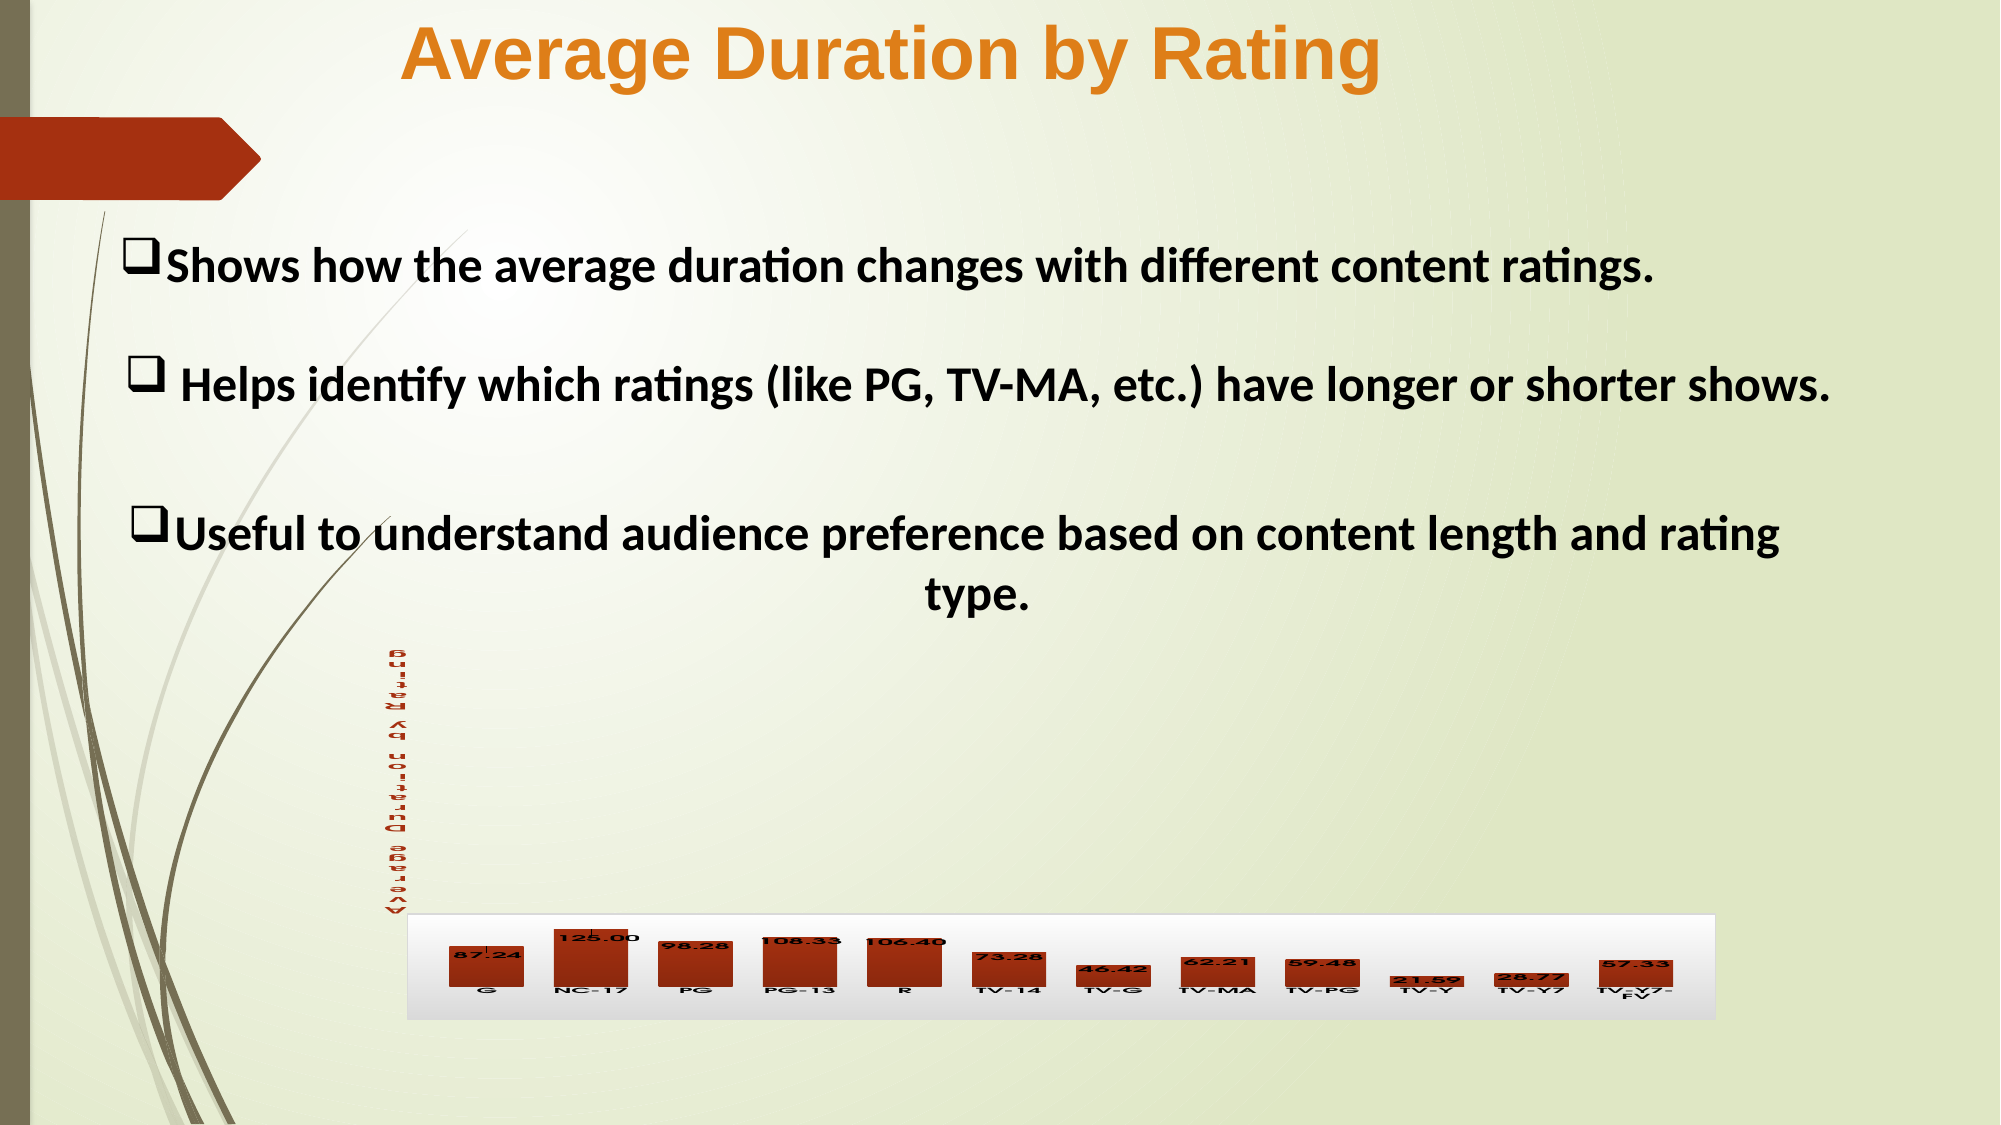

Average Duration by Rating
Shows how the average duration changes with different content ratings.

Helps identify which ratings (like PG, TV-MA, etc.) have longer or shorter shows.
Useful to understand audience preference based on content length and rating type.

### Chart

| Category | Total |
|---|---|
| G | 87.23684210526316 |
| NC-17 | 125.0 |
| PG | 98.28222996515679 |
| PG-13 | 108.32515337423312 |
| R | 106.39724310776943 |
| TV-14 | 73.28033472803347 |
| TV-G | 46.41818181818182 |
| TV-MA | 62.21490954460387 |
| TV-PG | 59.47902097902098 |
| TV-Y | 21.592833876221498 |
| TV-Y7 | 28.766467065868262 |
| TV-Y7-FV | 57.333333333333336 |